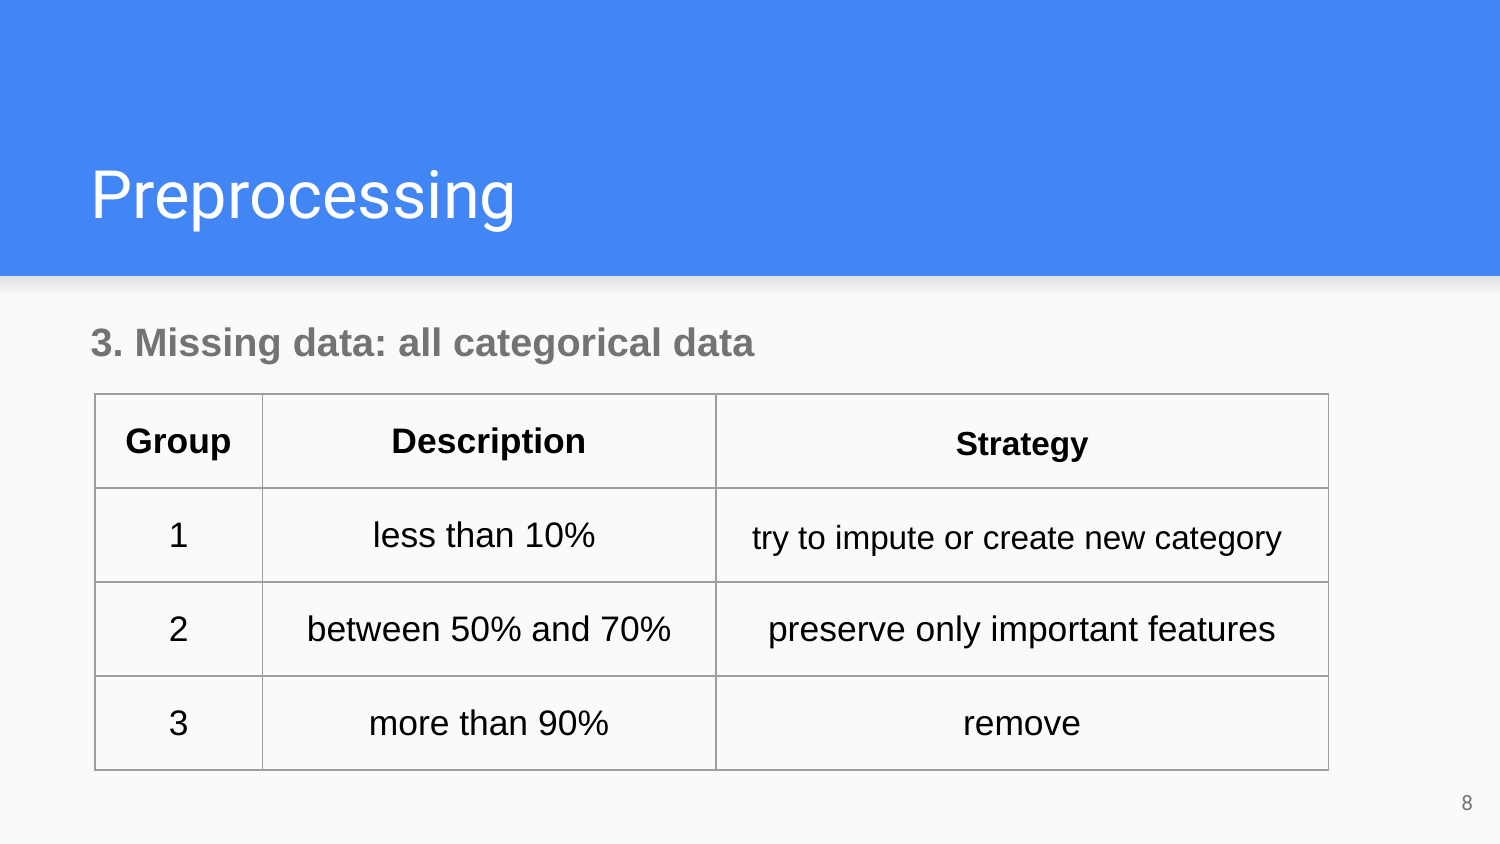

# Preprocessing
3. Missing data: all categorical data

| Group | Description | Strategy |
| --- | --- | --- |
| 1 | less than 10% | try to impute or create new category |
| 2 | between 50% and 70% | preserve only important features |
| 3 | more than 90% | remove |
8